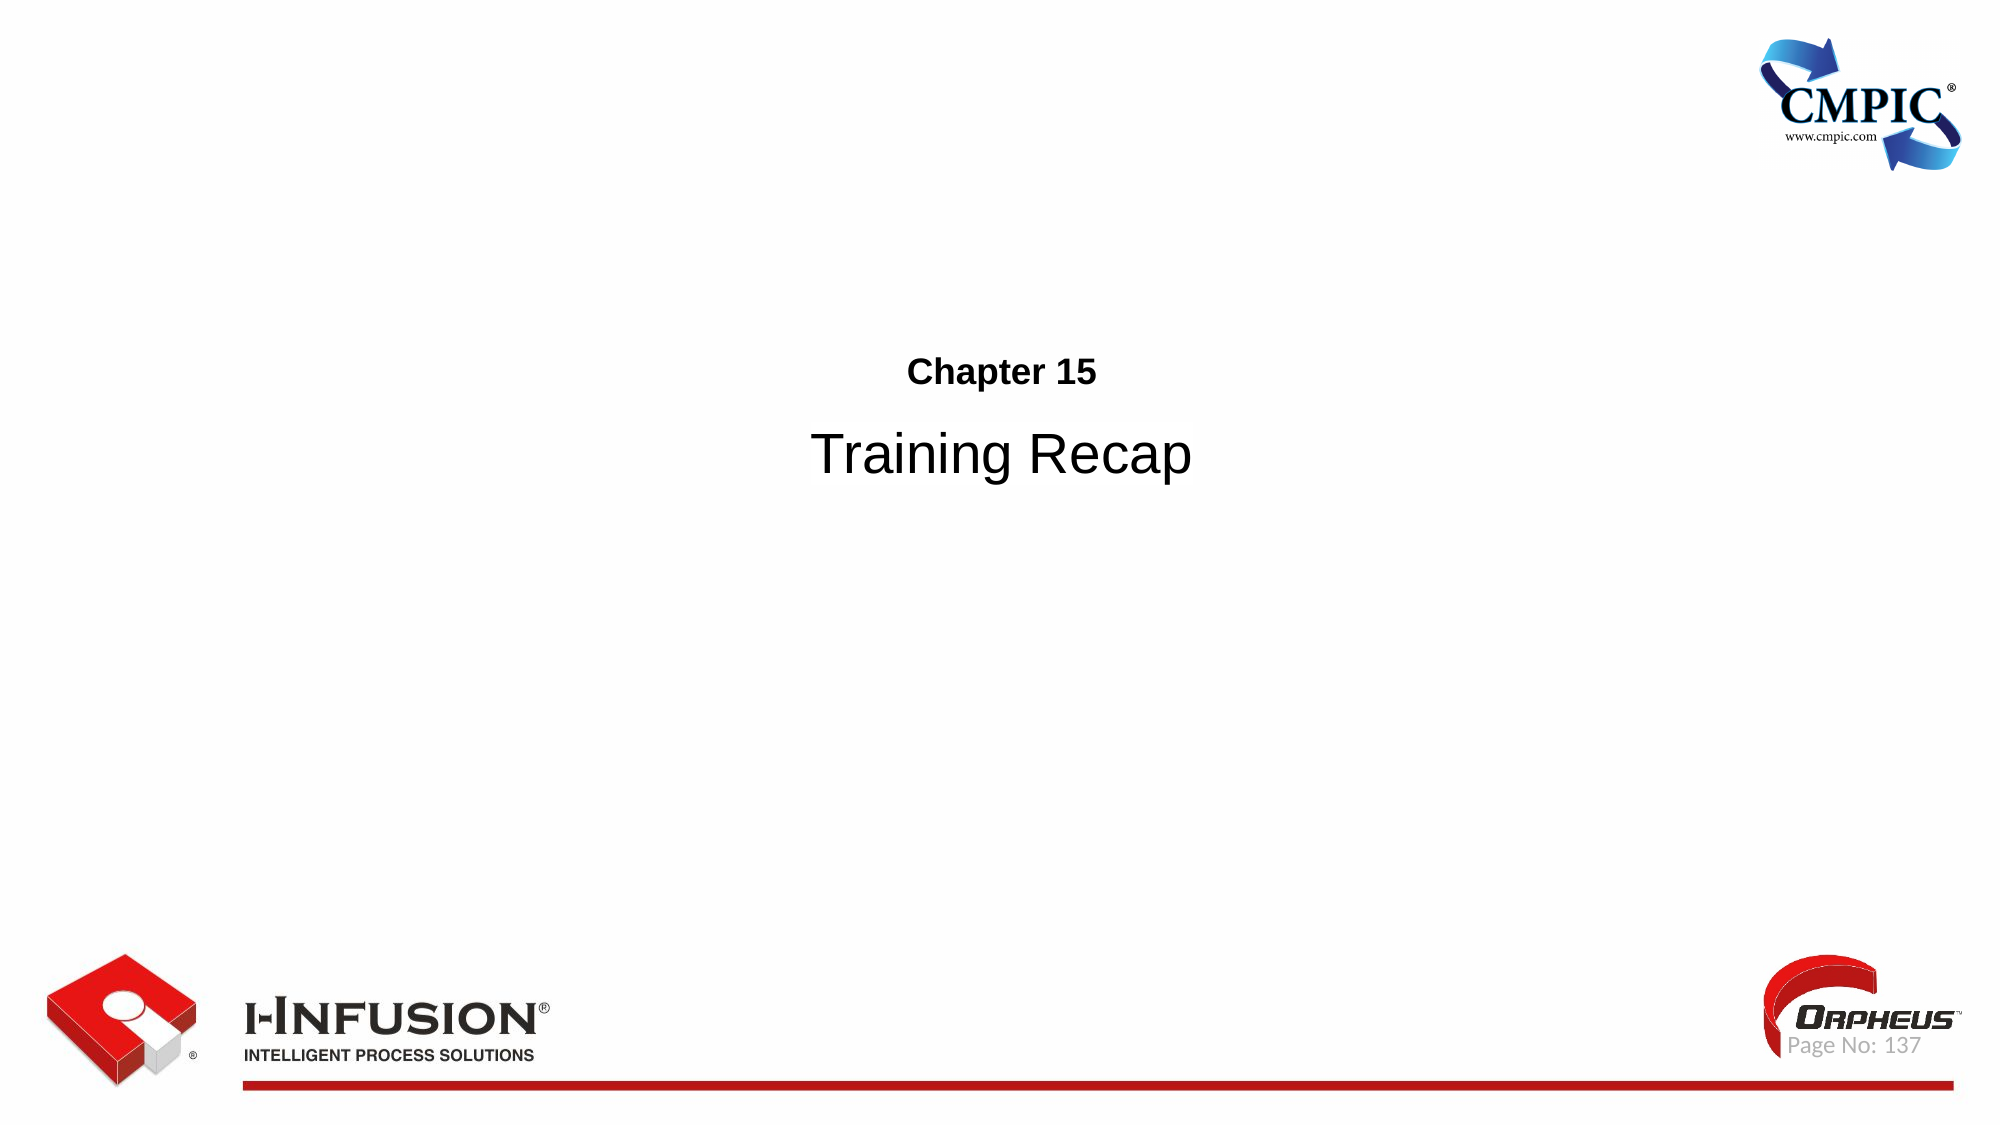

Chapter 15
Training Recap
 Page No: 137